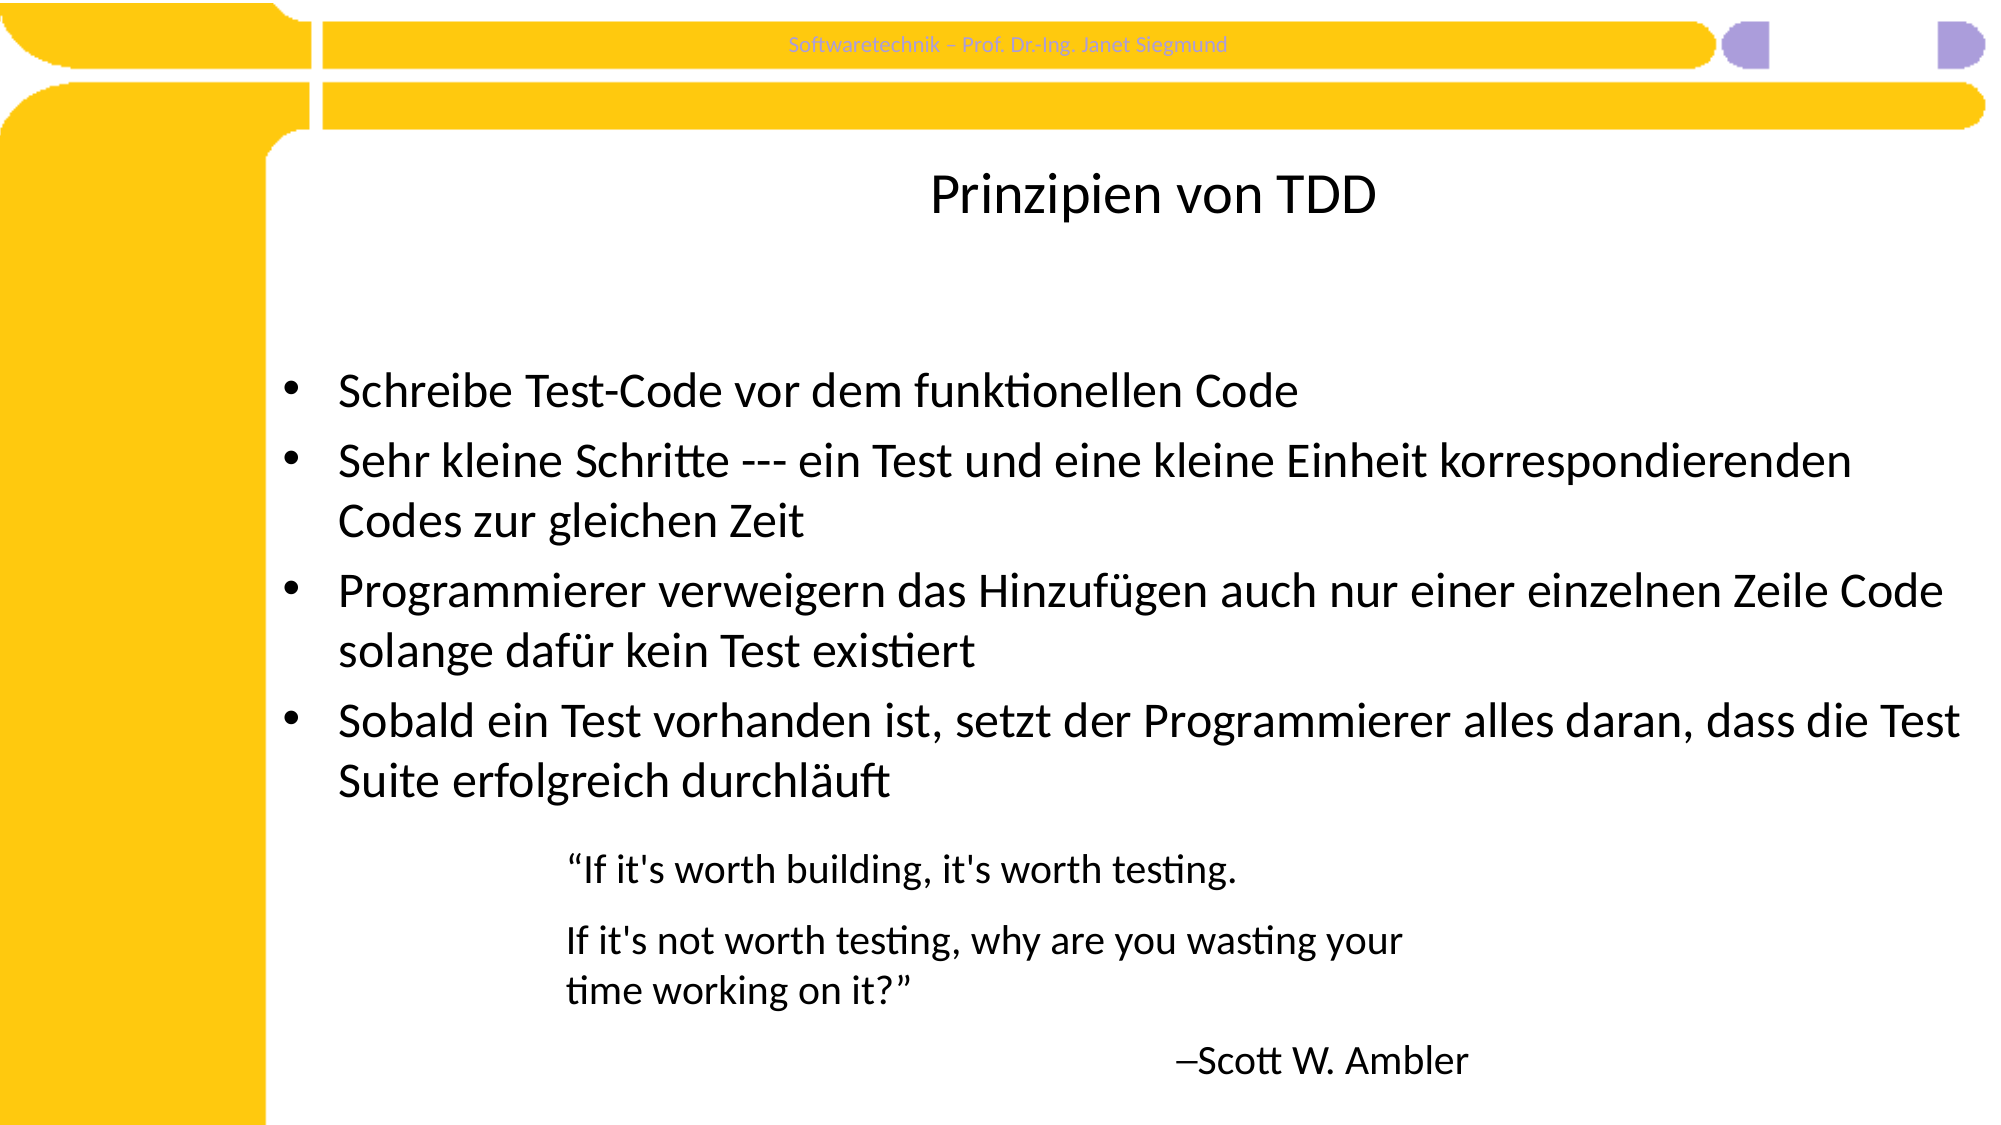

# Prinzipien von TDD
Schreibe Test-Code vor dem funktionellen Code
Sehr kleine Schritte --- ein Test und eine kleine Einheit korrespondierenden Codes zur gleichen Zeit
Programmierer verweigern das Hinzufügen auch nur einer einzelnen Zeile Code solange dafür kein Test existiert
Sobald ein Test vorhanden ist, setzt der Programmierer alles daran, dass die Test Suite erfolgreich durchläuft
“If it's worth building, it's worth testing.
If it's not worth testing, why are you wasting your time working on it?”
─Scott W. Ambler